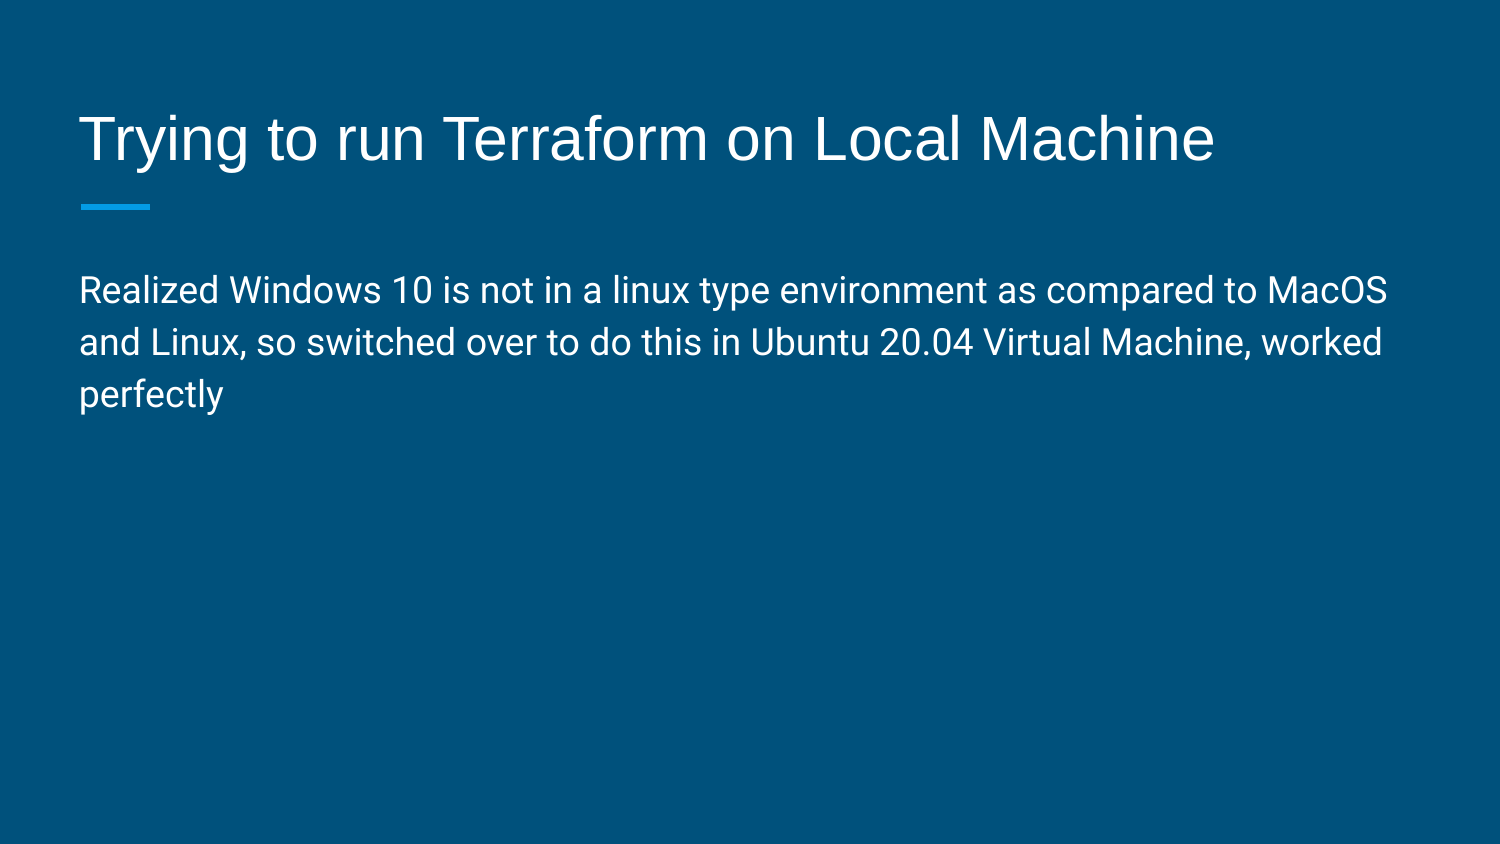

# Trying to run Terraform on Local Machine
Realized Windows 10 is not in a linux type environment as compared to MacOS and Linux, so switched over to do this in Ubuntu 20.04 Virtual Machine, worked perfectly